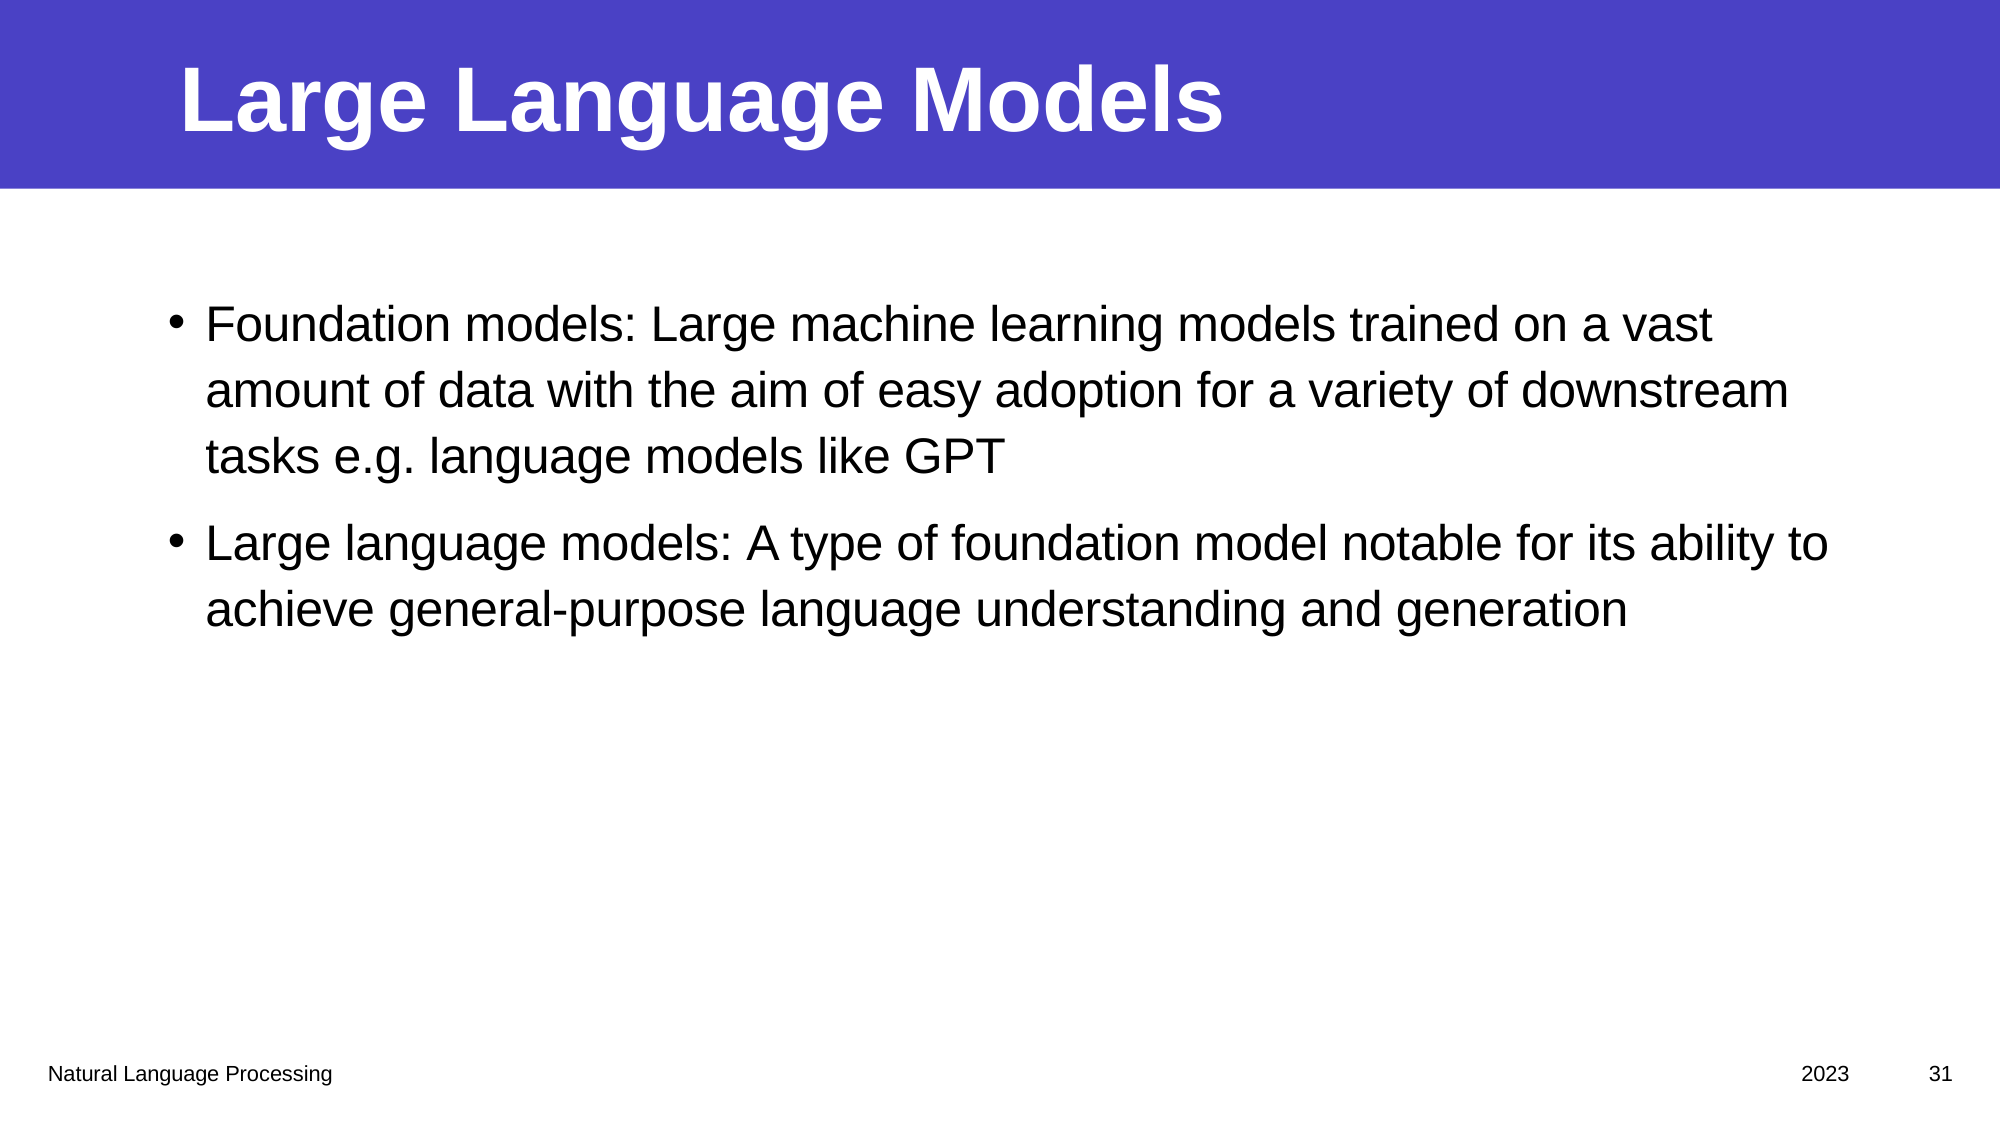

# Large Language Models
Foundation models: Large machine learning models trained on a vast amount of data with the aim of easy adoption for a variety of downstream tasks e.g. language models like GPT
Large language models: A type of foundation model notable for its ability to achieve general-purpose language understanding and generation
2023
Natural Language Processing
31